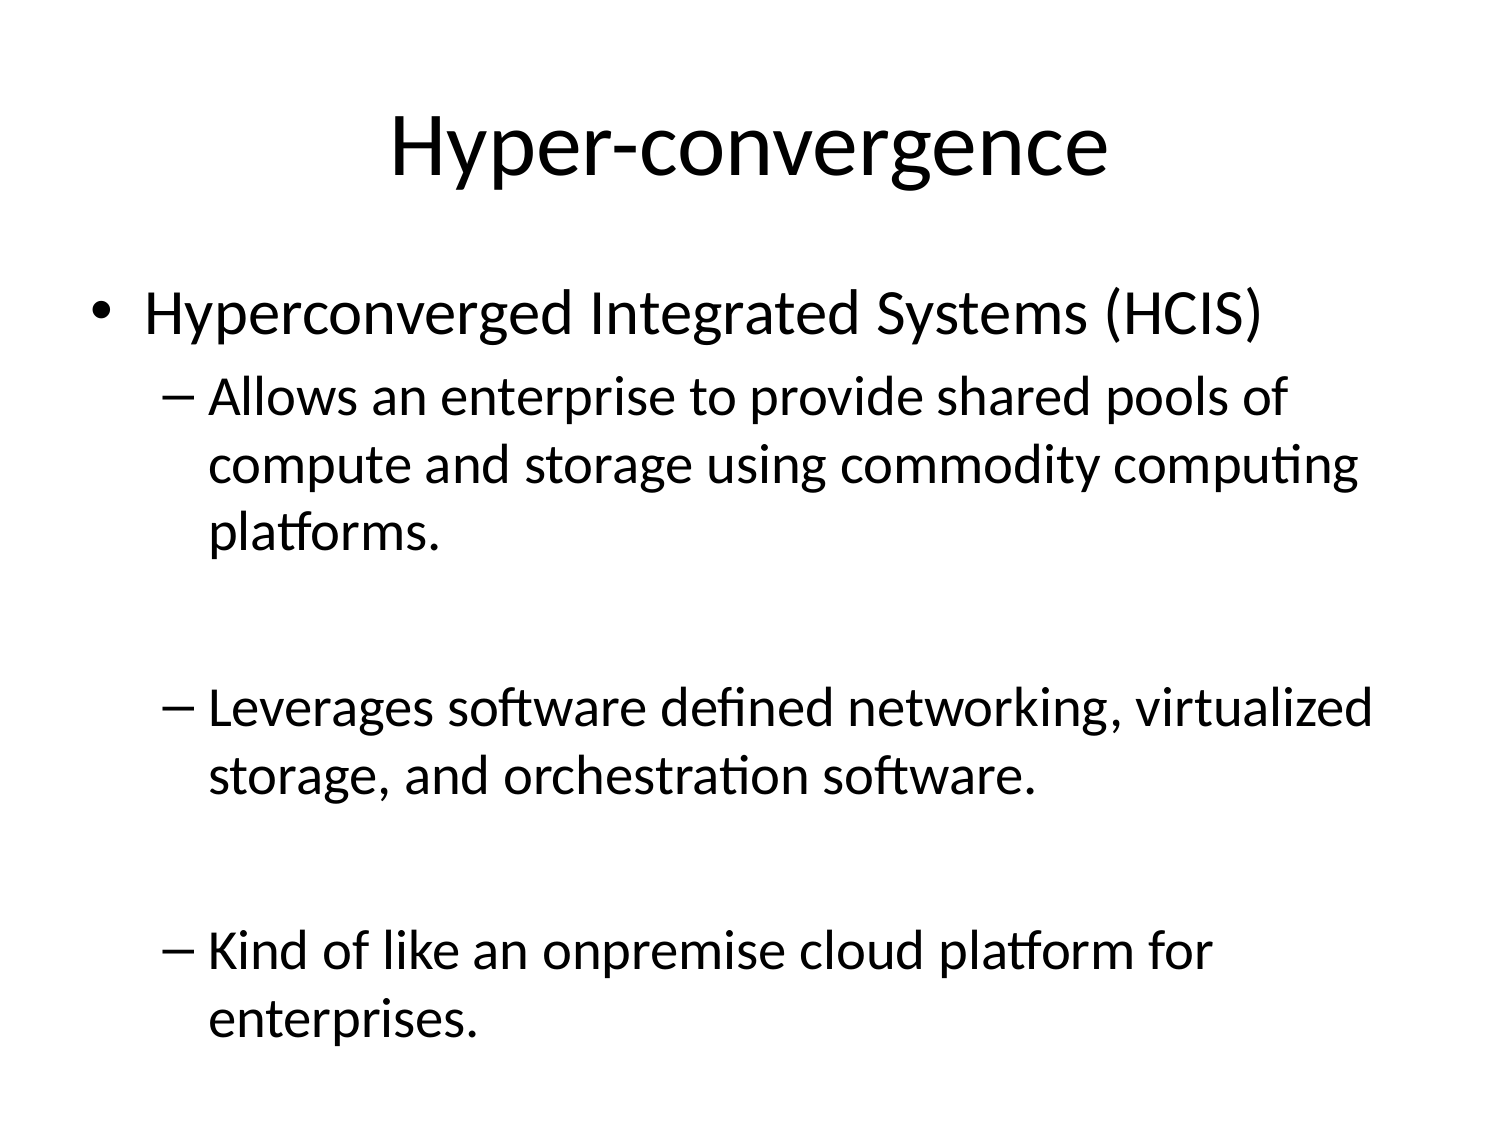

# Hyper-convergence
Hyperconverged Integrated Systems (HCIS)
Allows an enterprise to provide shared pools of compute and storage using commodity computing platforms.

Leverages software defined networking, virtualized storage, and orchestration software.

Kind of like an onpremise cloud platform for enterprises.